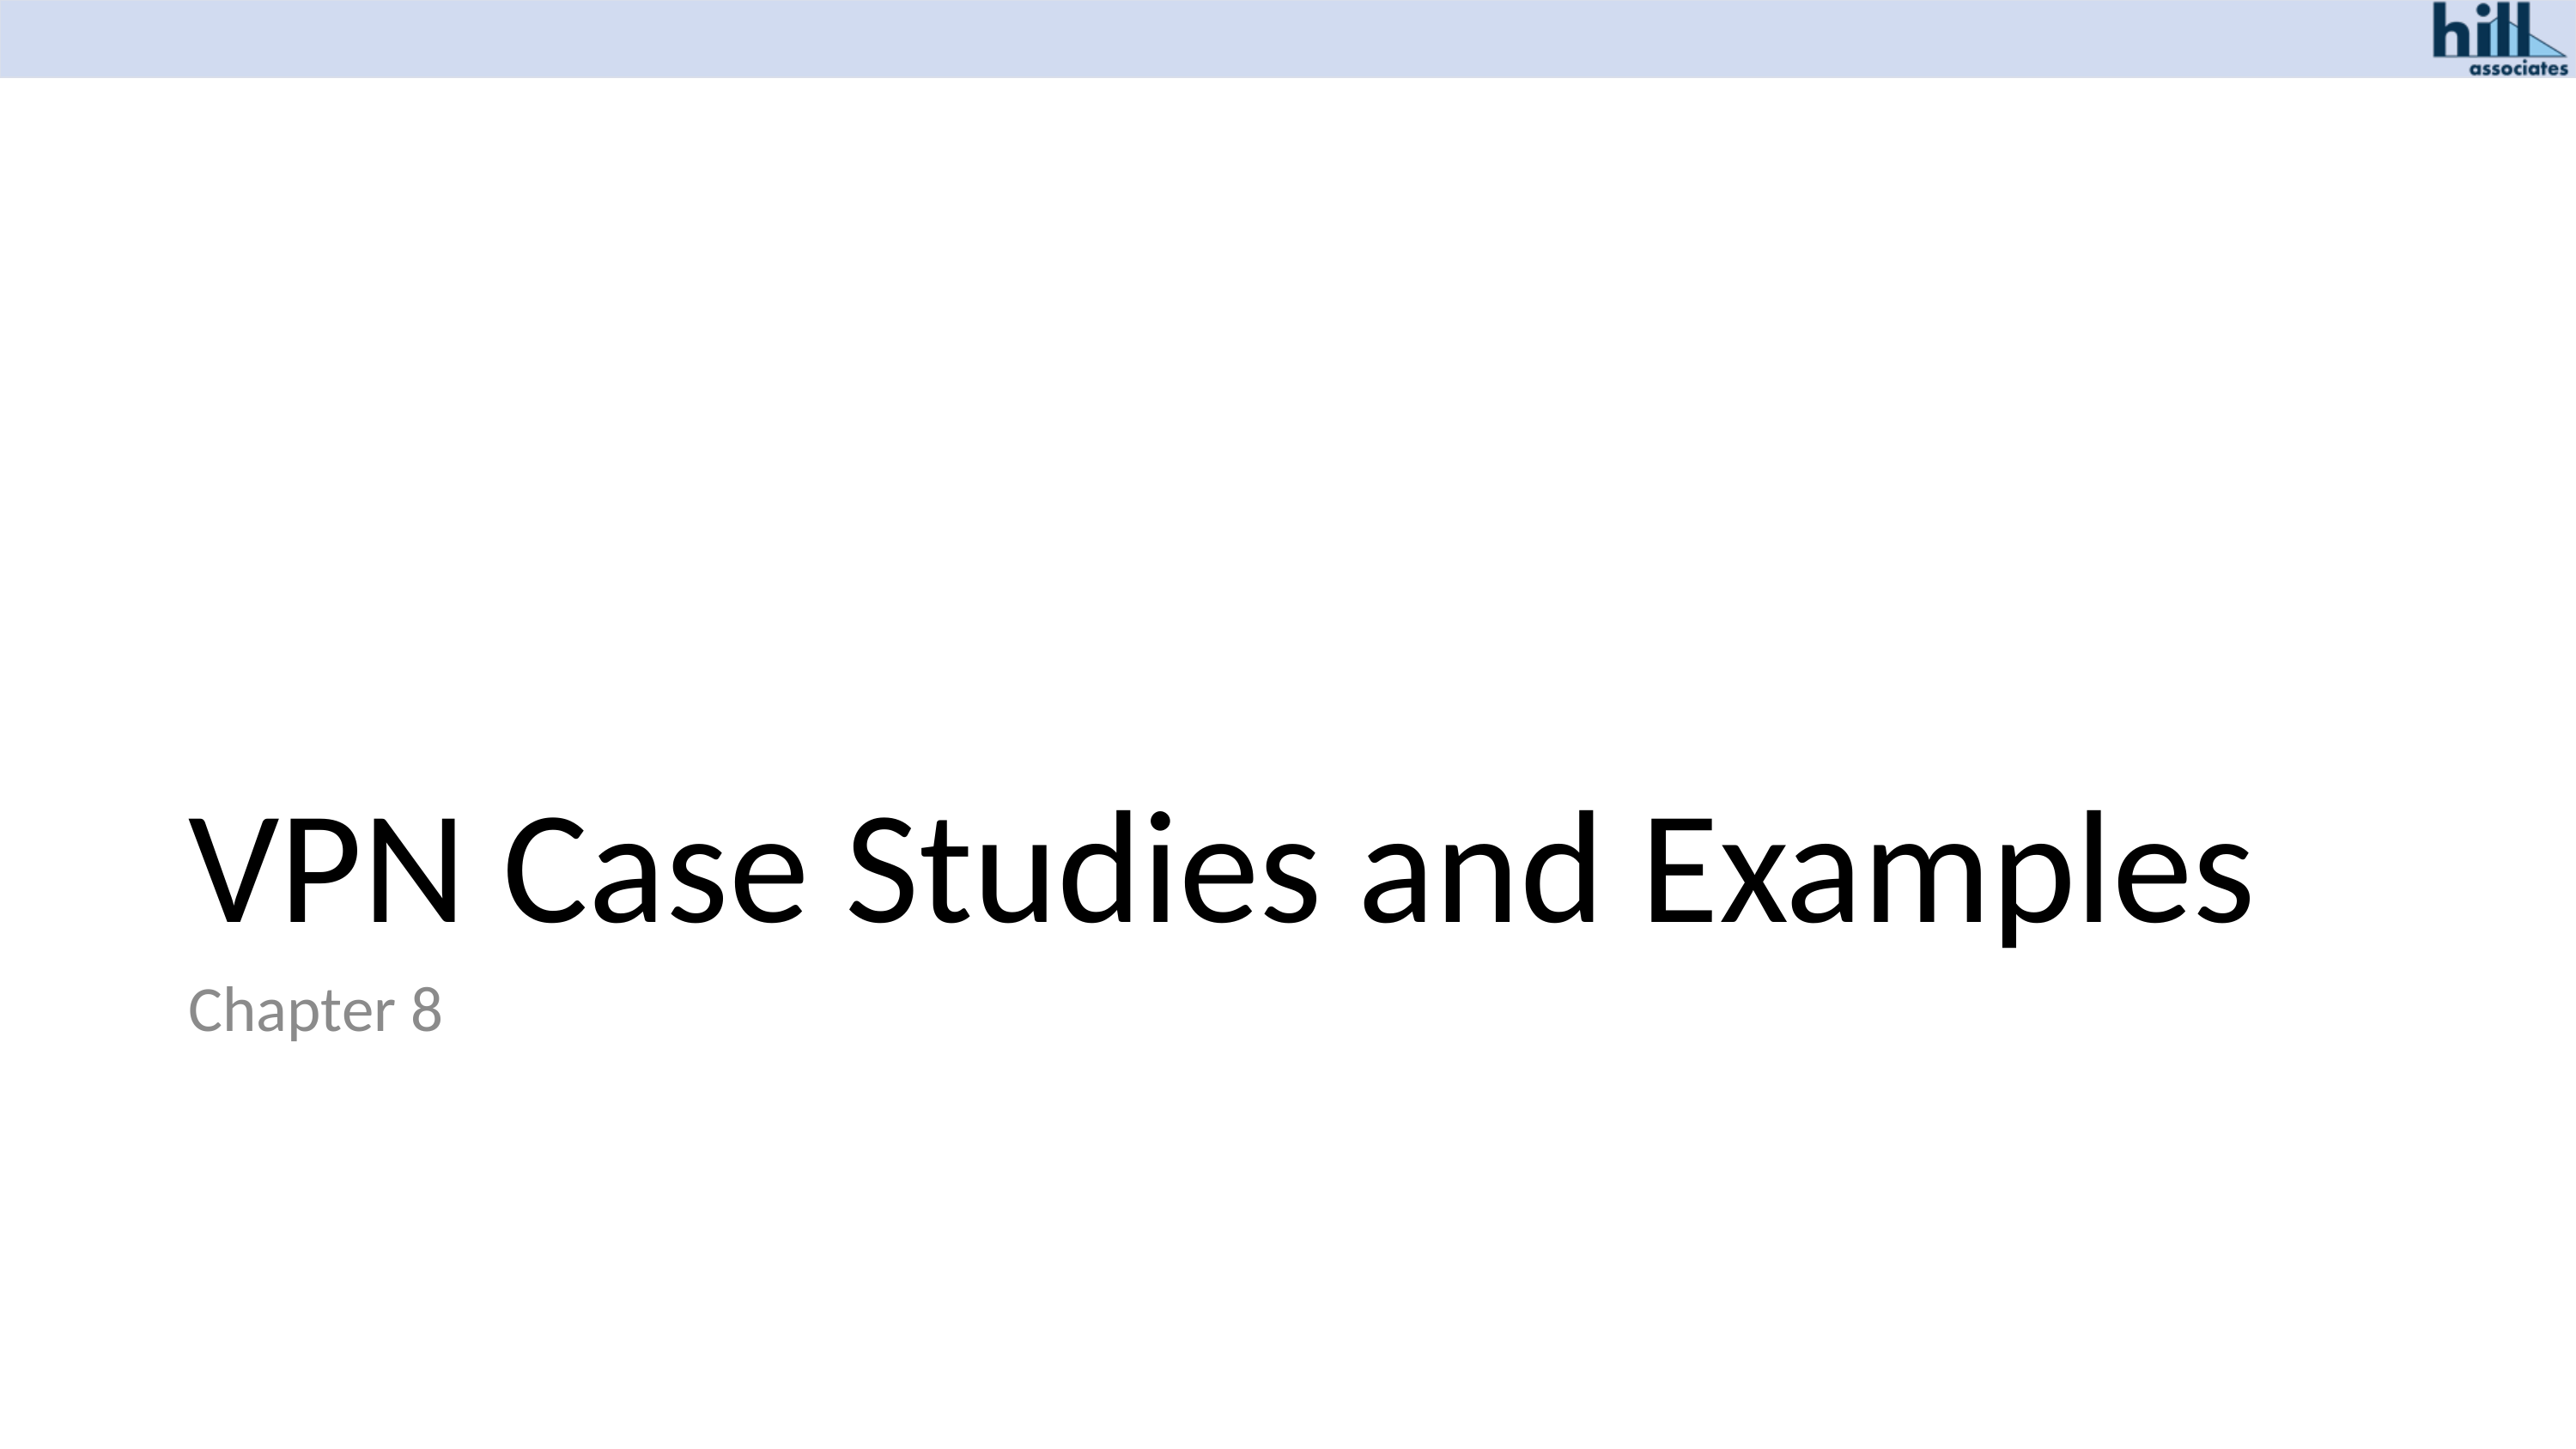

# VPN Case Studies and Examples
Chapter 8